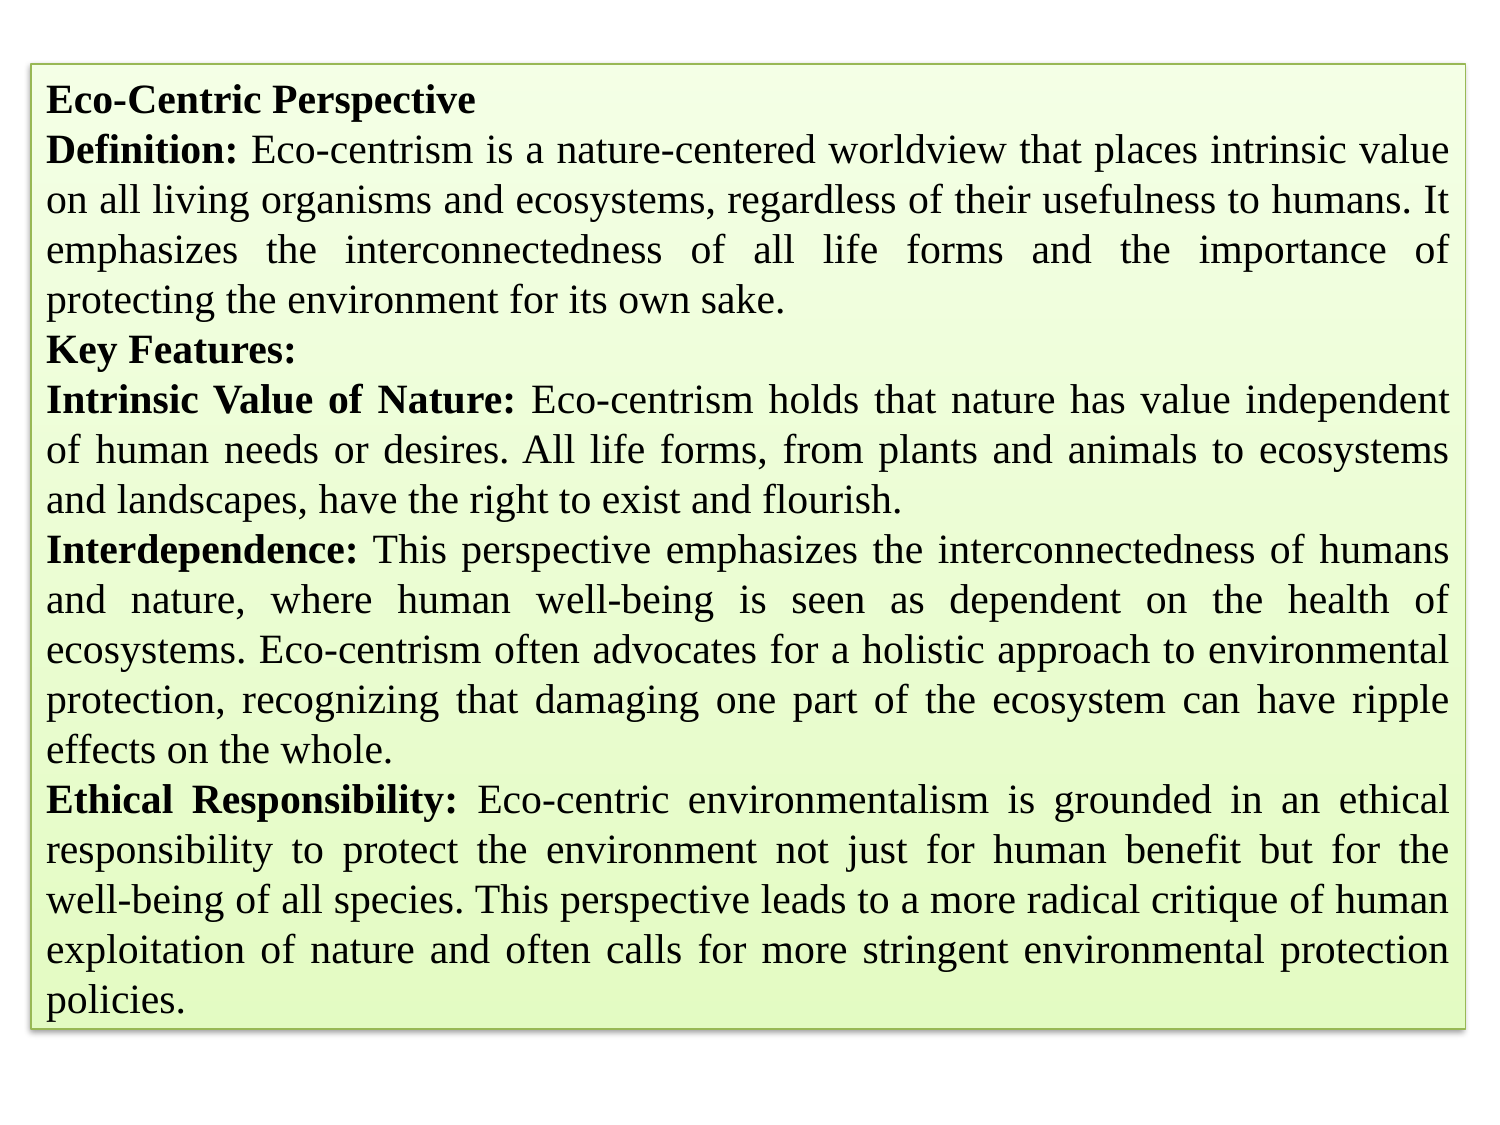

Eco-Centric Perspective
Definition: Eco-centrism is a nature-centered worldview that places intrinsic value on all living organisms and ecosystems, regardless of their usefulness to humans. It emphasizes the interconnectedness of all life forms and the importance of protecting the environment for its own sake.
Key Features:
Intrinsic Value of Nature: Eco-centrism holds that nature has value independent of human needs or desires. All life forms, from plants and animals to ecosystems and landscapes, have the right to exist and flourish.
Interdependence: This perspective emphasizes the interconnectedness of humans and nature, where human well-being is seen as dependent on the health of ecosystems. Eco-centrism often advocates for a holistic approach to environmental protection, recognizing that damaging one part of the ecosystem can have ripple effects on the whole.
Ethical Responsibility: Eco-centric environmentalism is grounded in an ethical responsibility to protect the environment not just for human benefit but for the well-being of all species. This perspective leads to a more radical critique of human exploitation of nature and often calls for more stringent environmental protection policies.